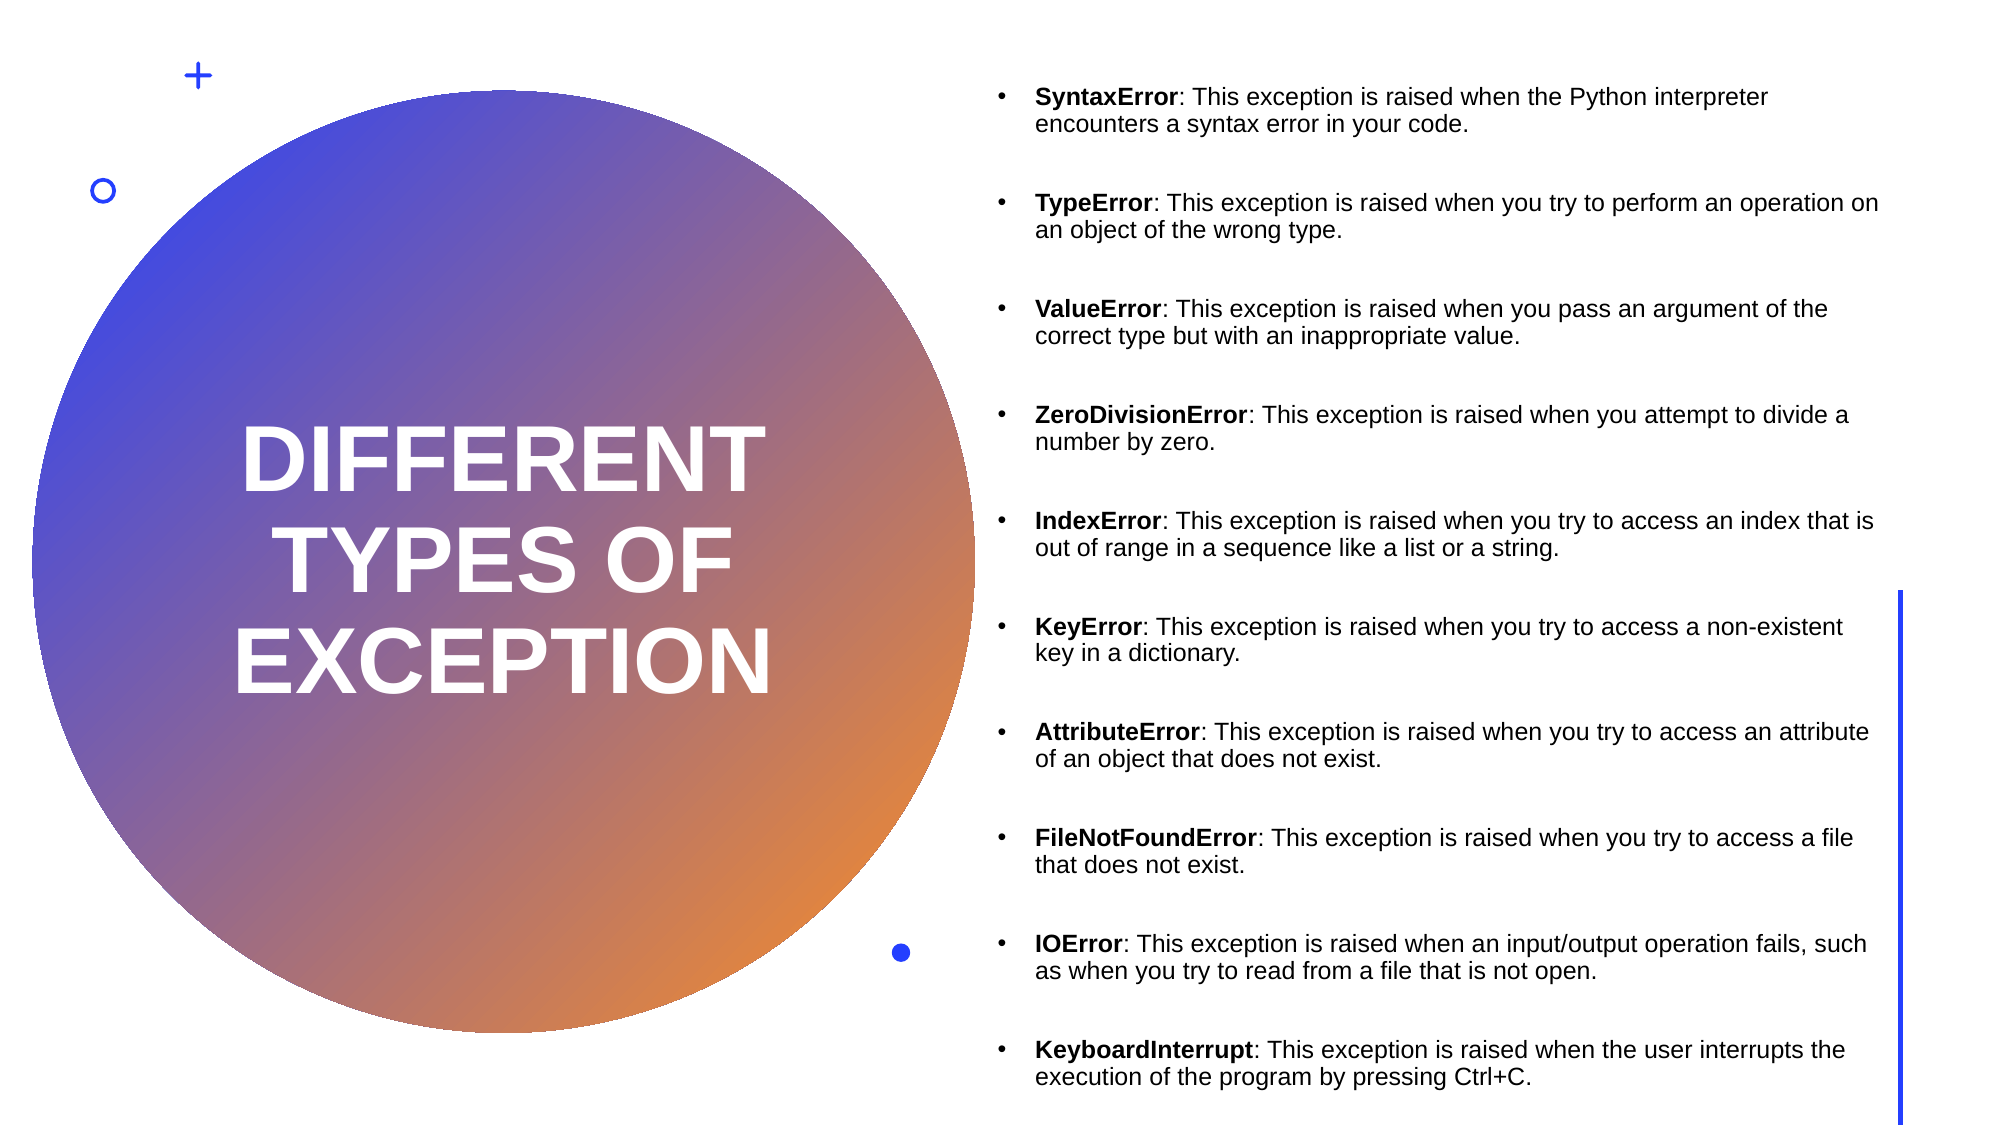

SyntaxError: This exception is raised when the Python interpreter encounters a syntax error in your code.

TypeError: This exception is raised when you try to perform an operation on an object of the wrong type.

ValueError: This exception is raised when you pass an argument of the correct type but with an inappropriate value.

ZeroDivisionError: This exception is raised when you attempt to divide a number by zero.

IndexError: This exception is raised when you try to access an index that is out of range in a sequence like a list or a string.

KeyError: This exception is raised when you try to access a non-existent key in a dictionary.

AttributeError: This exception is raised when you try to access an attribute of an object that does not exist.

FileNotFoundError: This exception is raised when you try to access a file that does not exist.

IOError: This exception is raised when an input/output operation fails, such as when you try to read from a file that is not open.

KeyboardInterrupt: This exception is raised when the user interrupts the execution of the program by pressing Ctrl+C.

# Different types of Exception